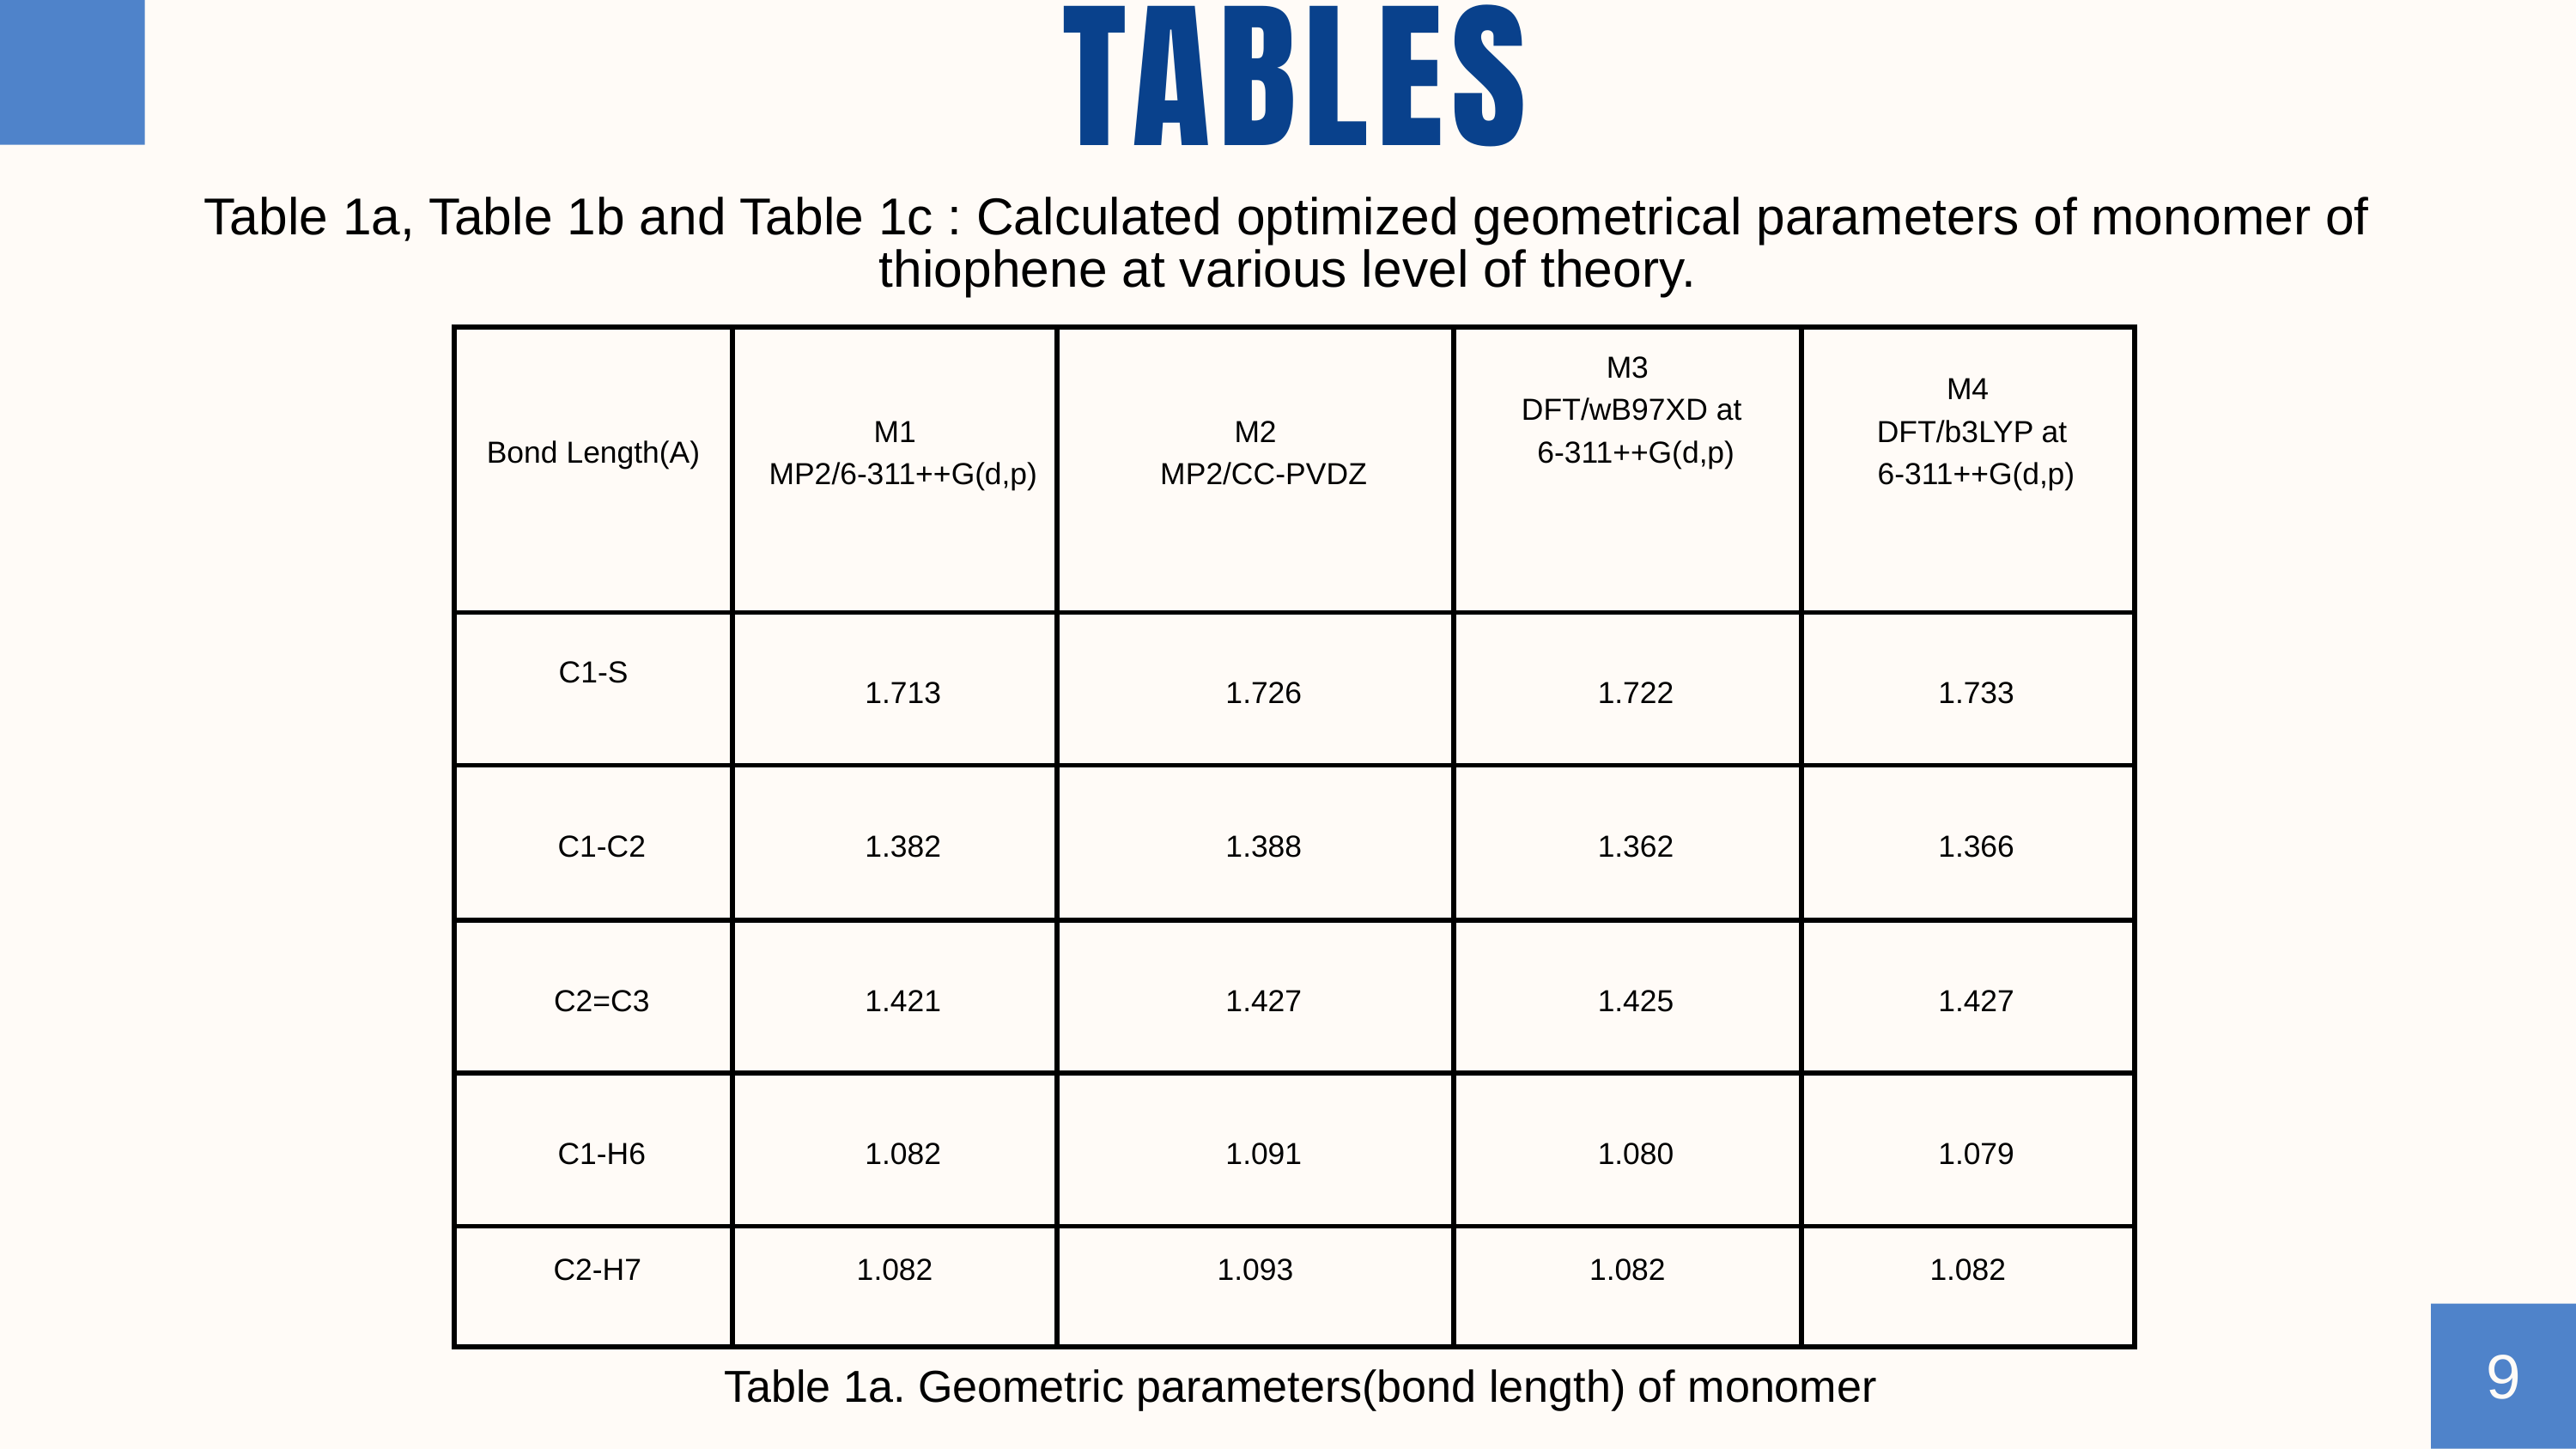

TABLES
Table 1a, Table 1b and Table 1c : Calculated optimized geometrical parameters of monomer of thiophene at various level of theory.
| Bond Length(A) | M1 MP2/6-311++G(d,p) | M2 MP2/CC-PVDZ | M3 DFT/wB97XD at 6-311++G(d,p) | M4 DFT/b3LYP at 6-311++G(d,p) |
| --- | --- | --- | --- | --- |
| C1-S | 1.713 | 1.726 | 1.722 | 1.733 |
| C1-C2 | 1.382 | 1.388 | 1.362 | 1.366 |
| C2=C3 | 1.421 | 1.427 | 1.425 | 1.427 |
| C1-H6 | 1.082 | 1.091 | 1.080 | 1.079 |
| C2-H7 | 1.082 | 1.093 | 1.082 | 1.082 |

9
Table 1a. Geometric parameters(bond length) of monomer